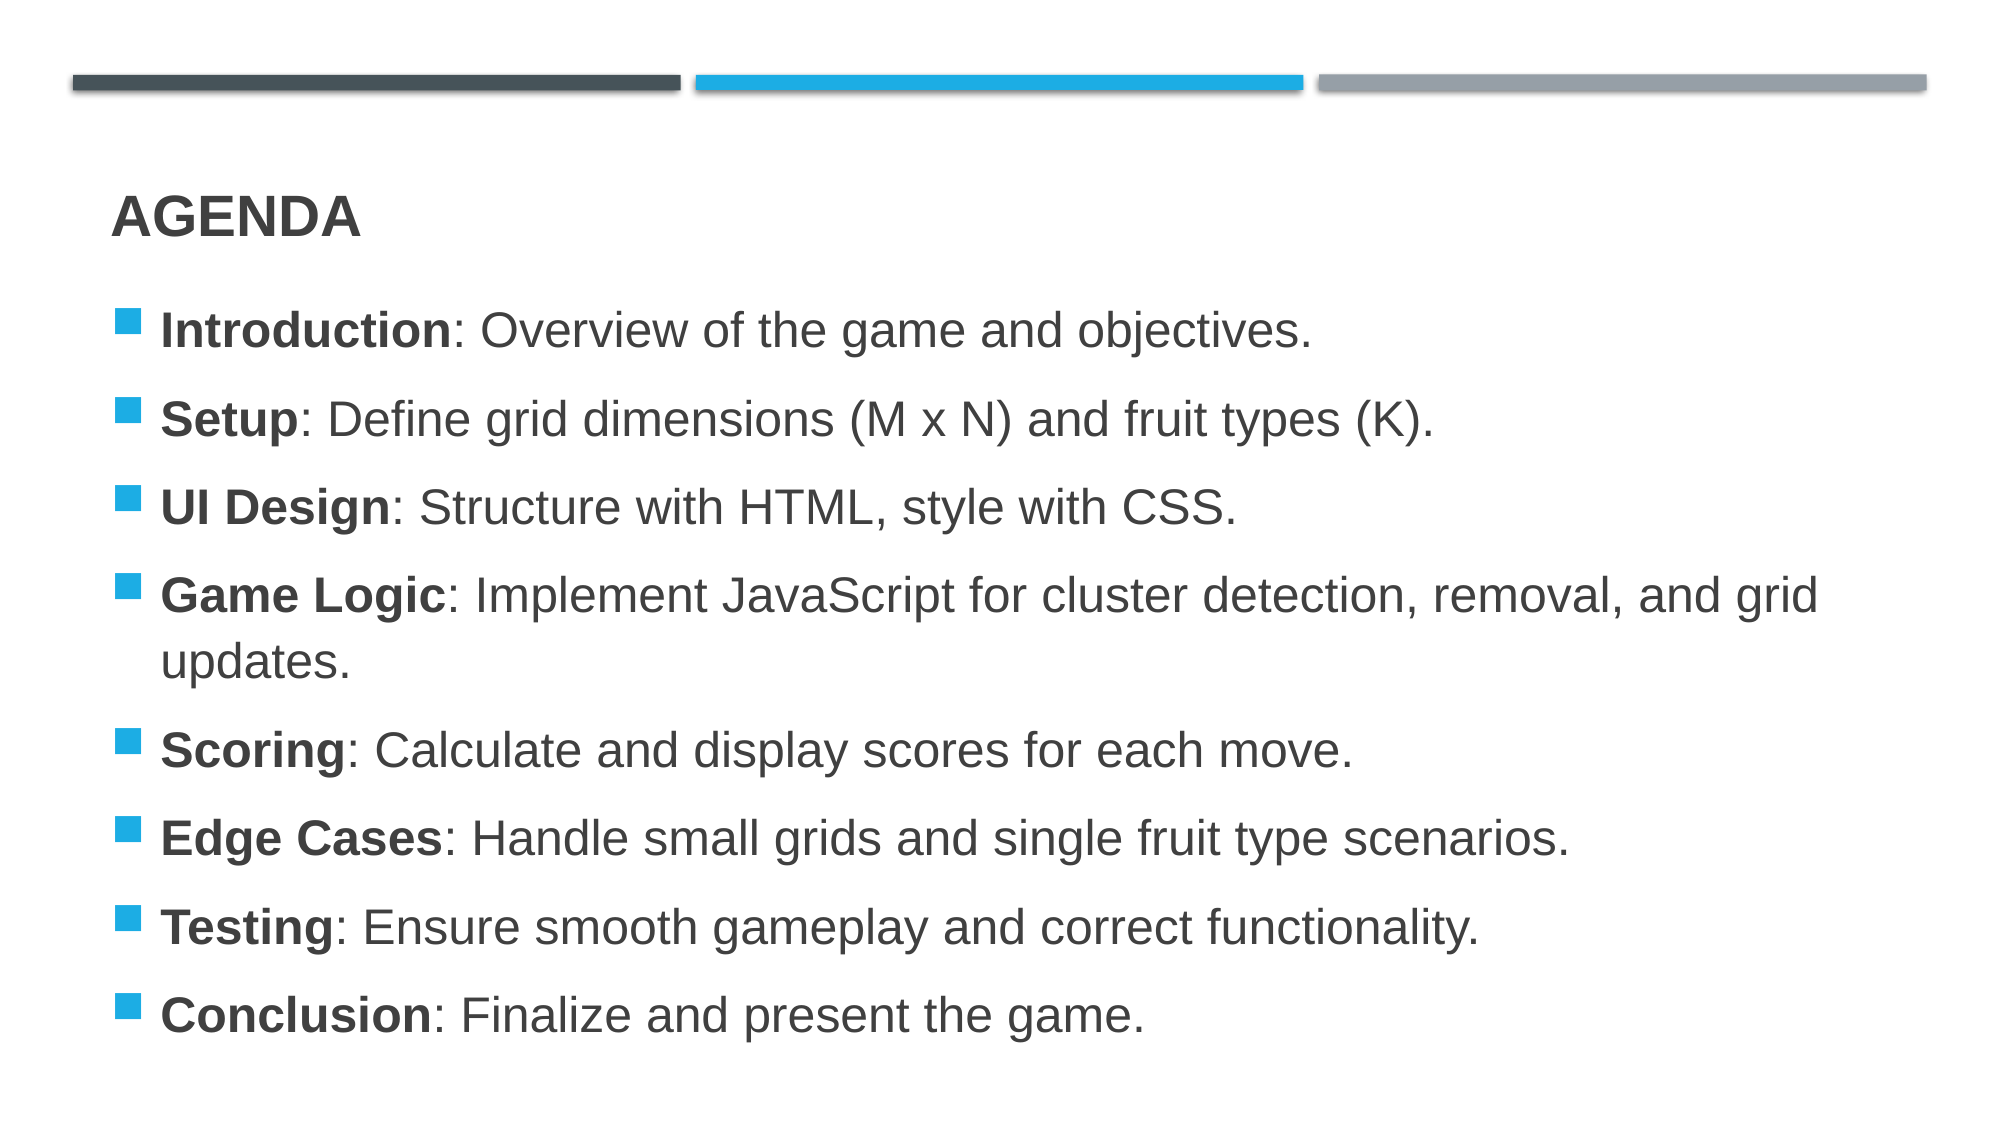

# AGENDA
Introduction: Overview of the game and objectives.
Setup: Define grid dimensions (M x N) and fruit types (K).
UI Design: Structure with HTML, style with CSS.
Game Logic: Implement JavaScript for cluster detection, removal, and grid updates.
Scoring: Calculate and display scores for each move.
Edge Cases: Handle small grids and single fruit type scenarios.
Testing: Ensure smooth gameplay and correct functionality.
Conclusion: Finalize and present the game.